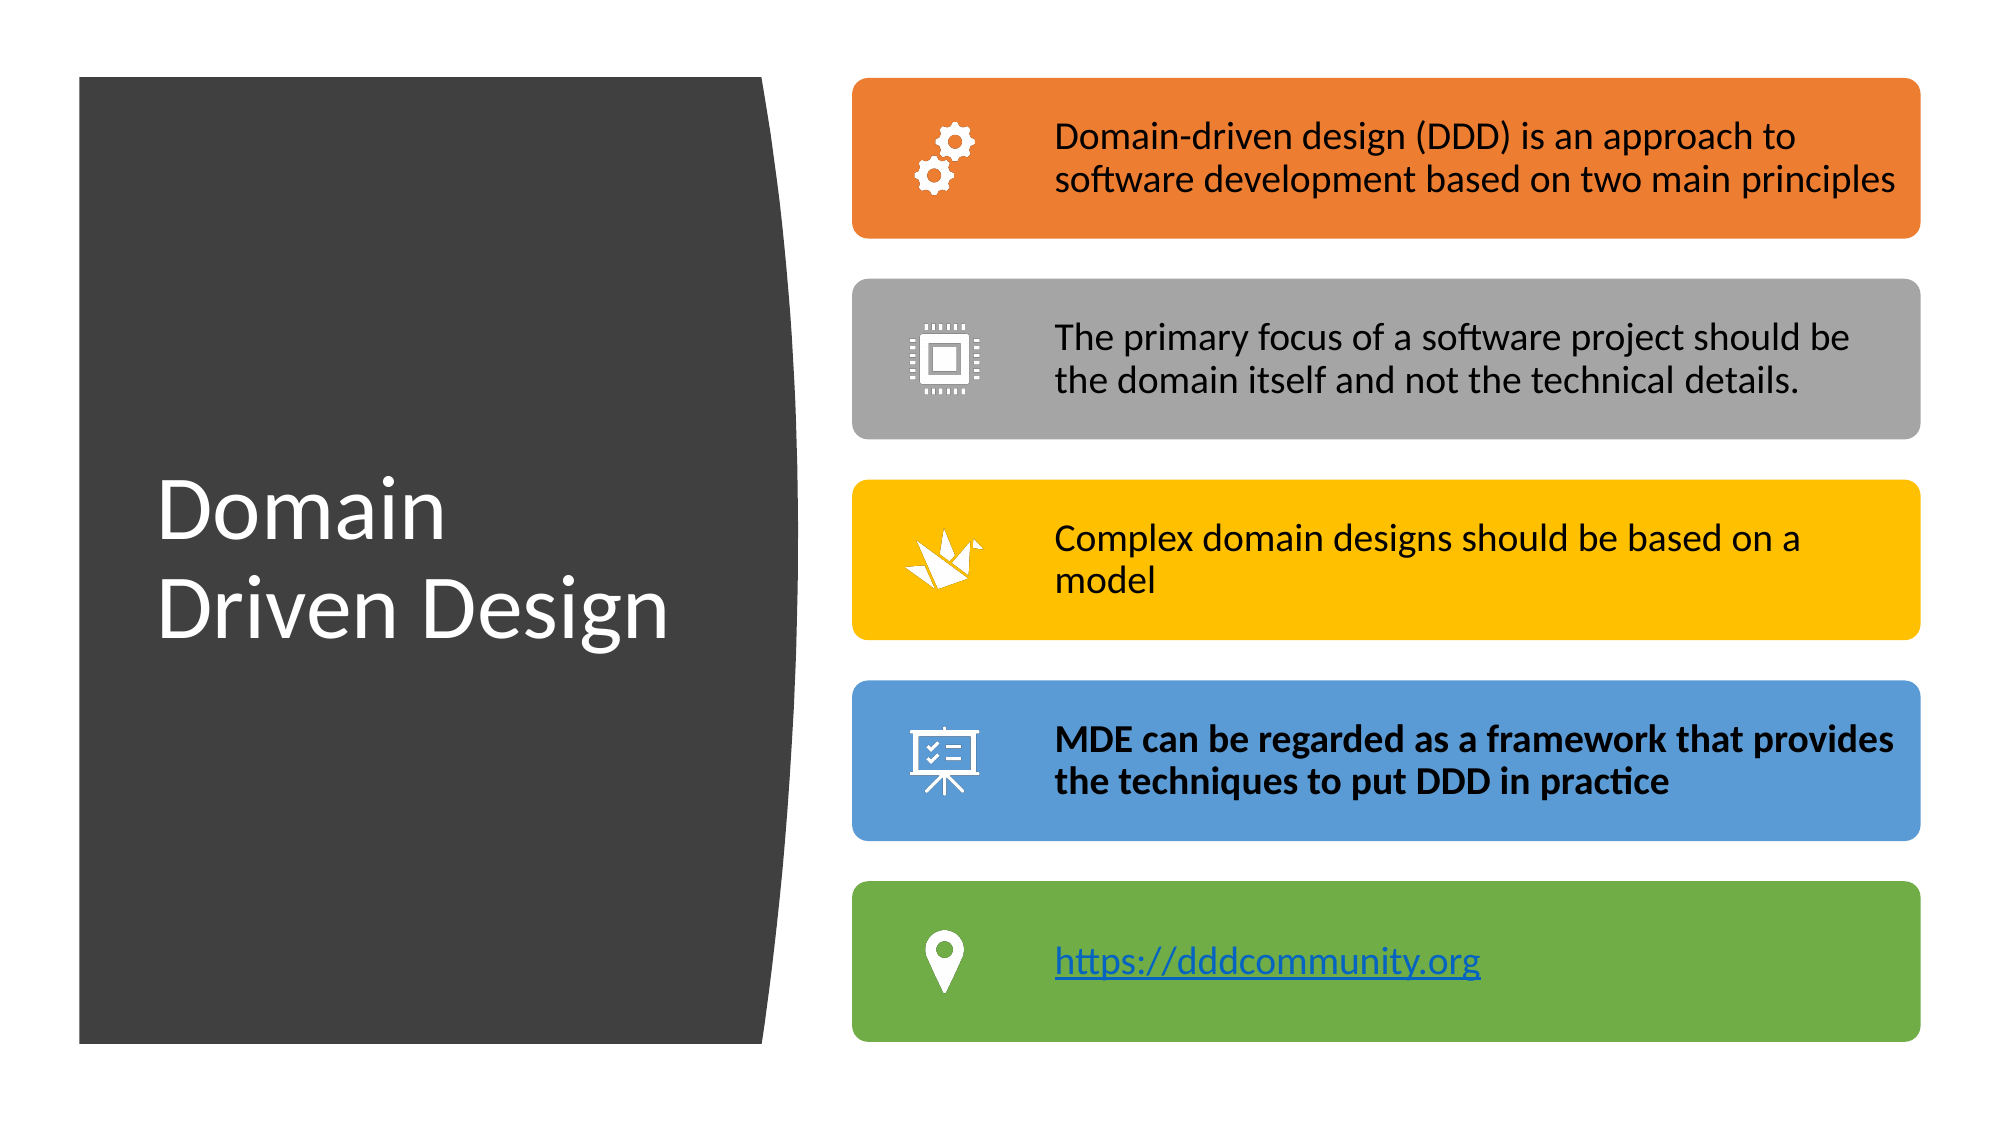

Domain-driven design (DDD) is an approach to software development based on two main principles
The primary focus of a software project should be the domain itself and not the technical details.
Complex domain designs should be based on a model
MDE can be regarded as a framework that provides the techniques to put DDD in practice
https://dddcommunity.org

# Domain Driven Design